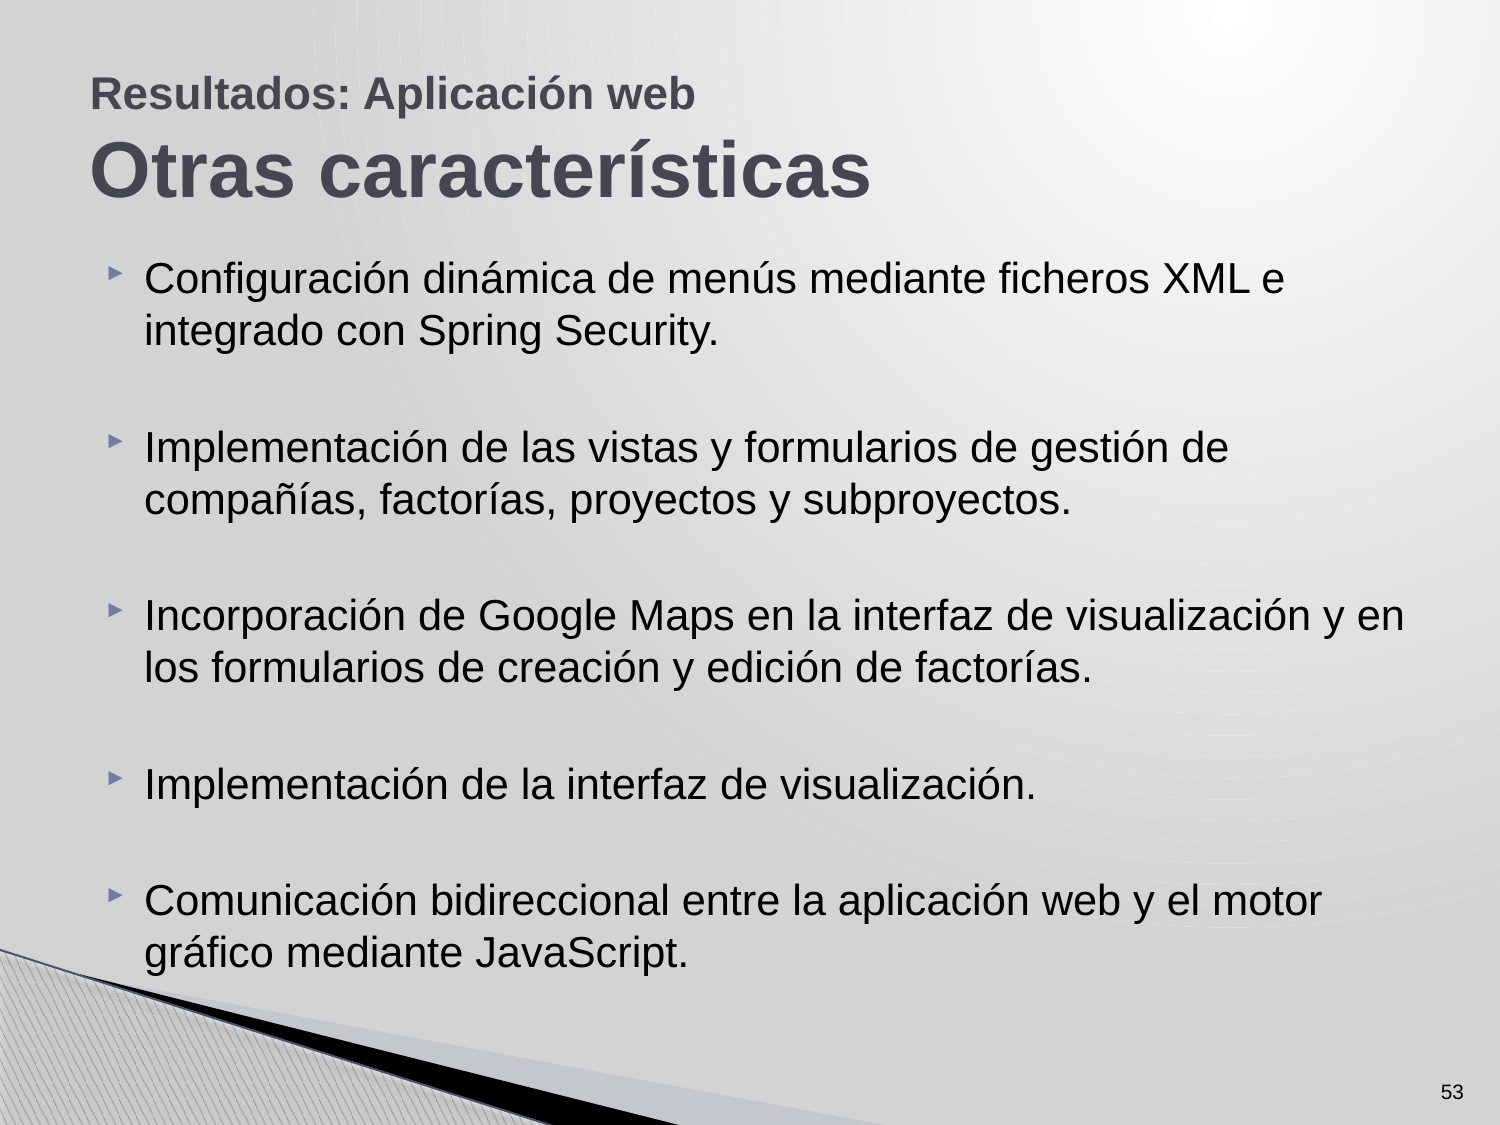

# Resultados: Aplicación web Otras características
Configuración dinámica de menús mediante ficheros XML e integrado con Spring Security.

Implementación de las vistas y formularios de gestión de compañías, factorías, proyectos y subproyectos.

Incorporación de Google Maps en la interfaz de visualización y en los formularios de creación y edición de factorías.

Implementación de la interfaz de visualización.

Comunicación bidireccional entre la aplicación web y el motor gráfico mediante JavaScript.
53